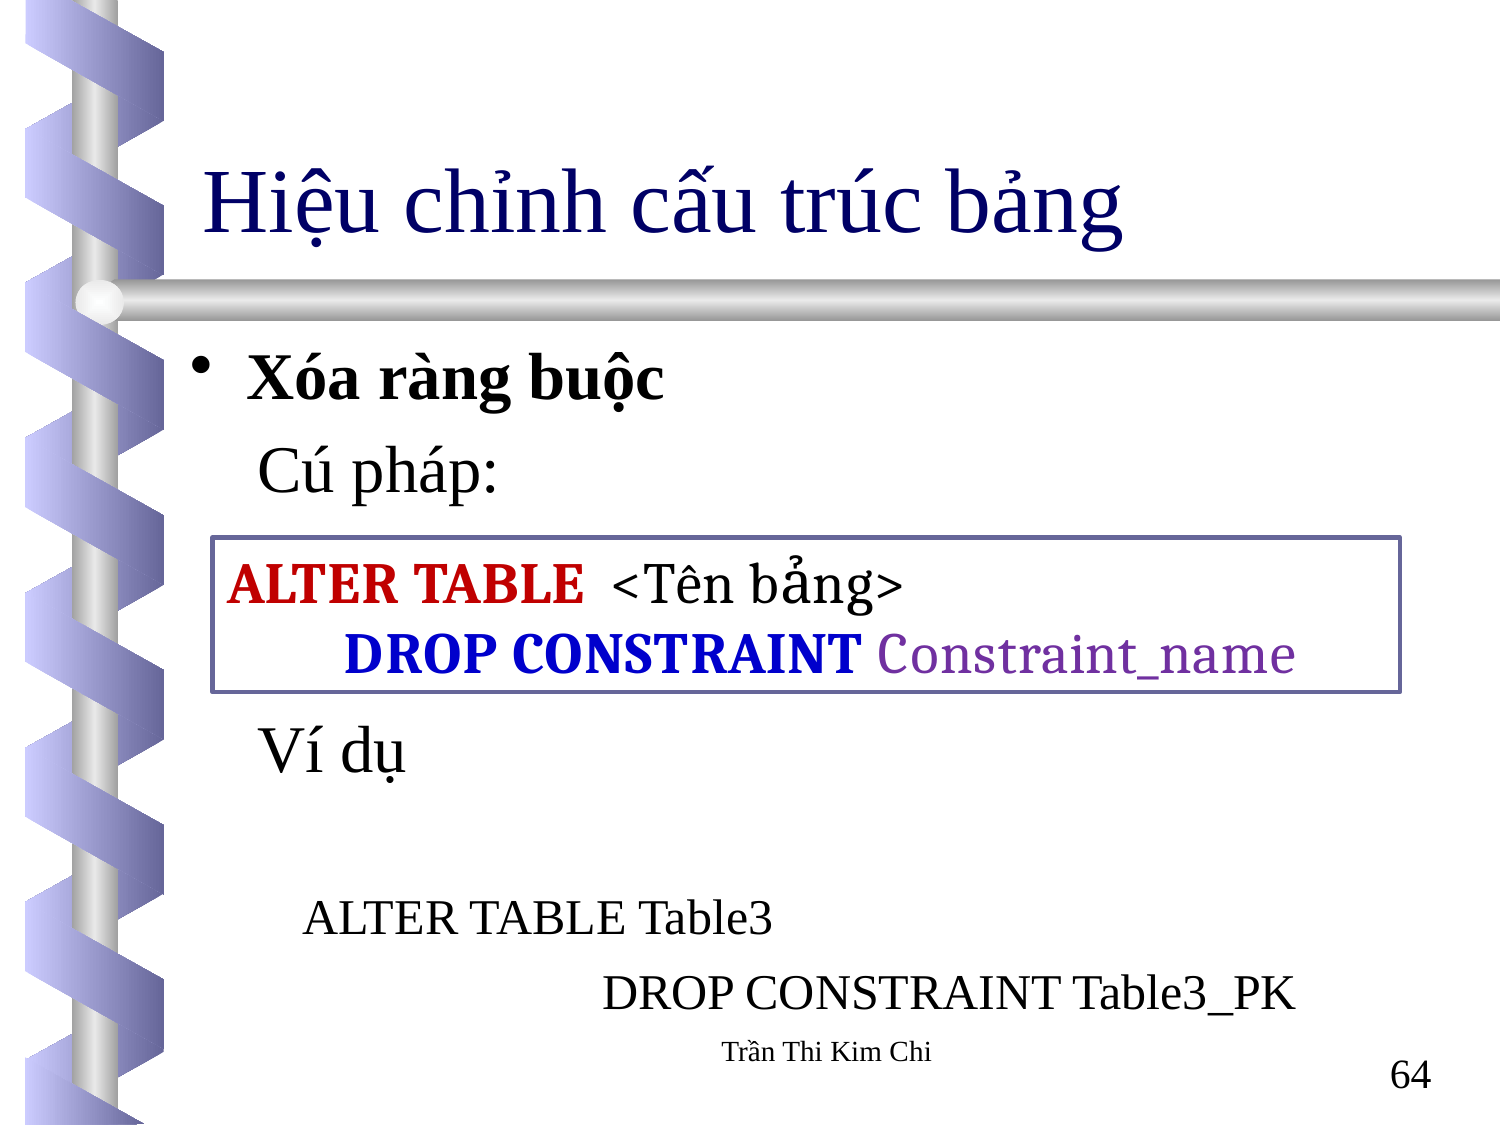

# Hiệu chỉnh cấu trúc bảng
Xóa ràng buộc
    Cú pháp:

    Ví dụ

ALTER TABLE  <Tên bảng>
	DROP CONSTRAINT Constraint_name
ALTER TABLE Table3
		DROP CONSTRAINT Table3_PK
Trần Thi Kim Chi